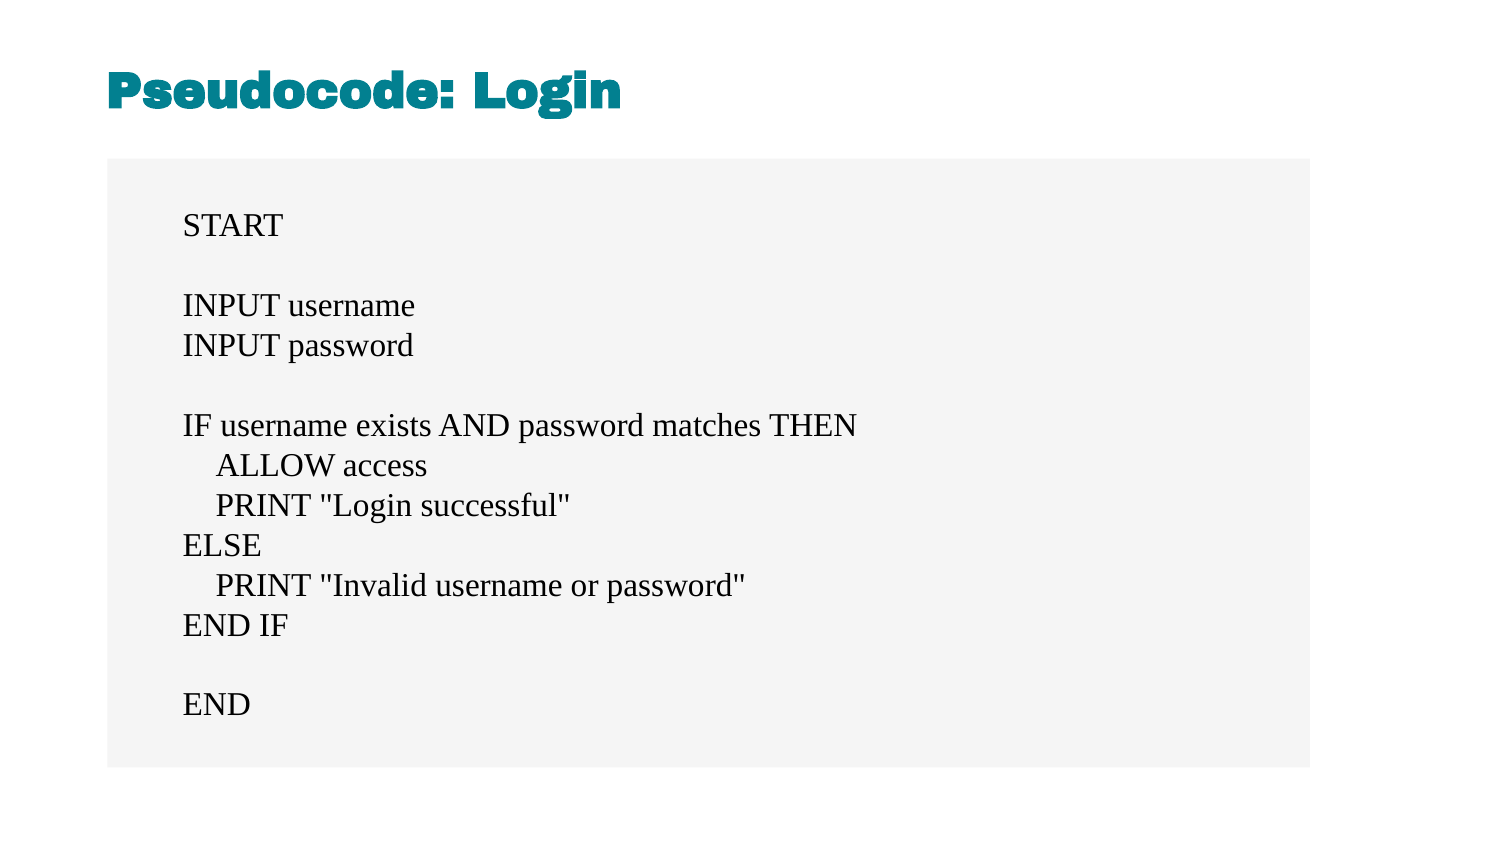

Pseudocode: Login
START

INPUT username
INPUT password

IF username exists AND password matches THEN
    ALLOW access
    PRINT "Login successful"
ELSE
    PRINT "Invalid username or password"
END IF

END